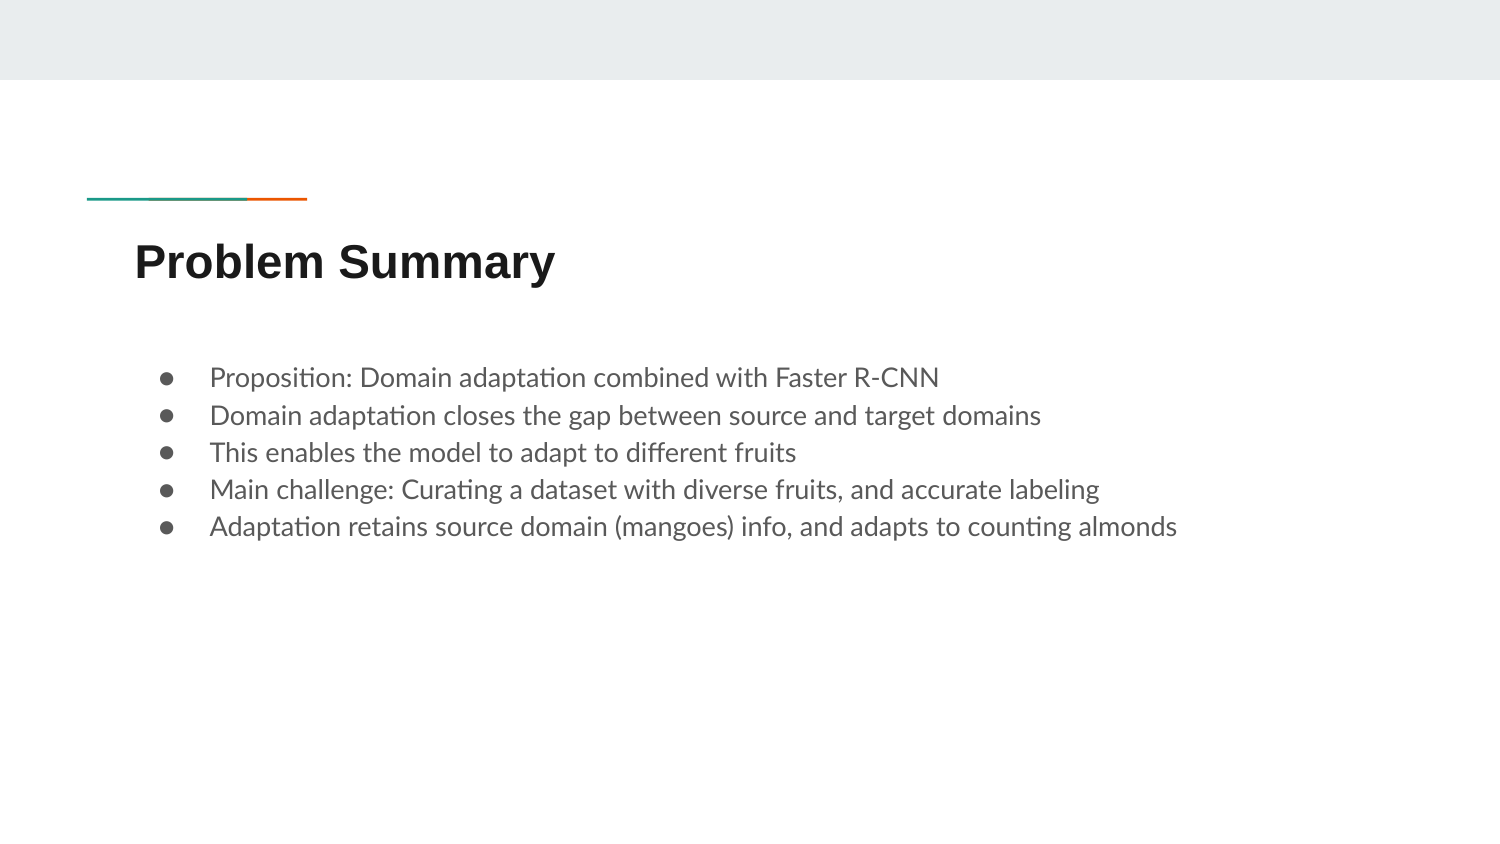

# Problem Summary
Proposition: Domain adaptation combined with Faster R-CNN
Domain adaptation closes the gap between source and target domains
This enables the model to adapt to different fruits
Main challenge: Curating a dataset with diverse fruits, and accurate labeling
Adaptation retains source domain (mangoes) info, and adapts to counting almonds